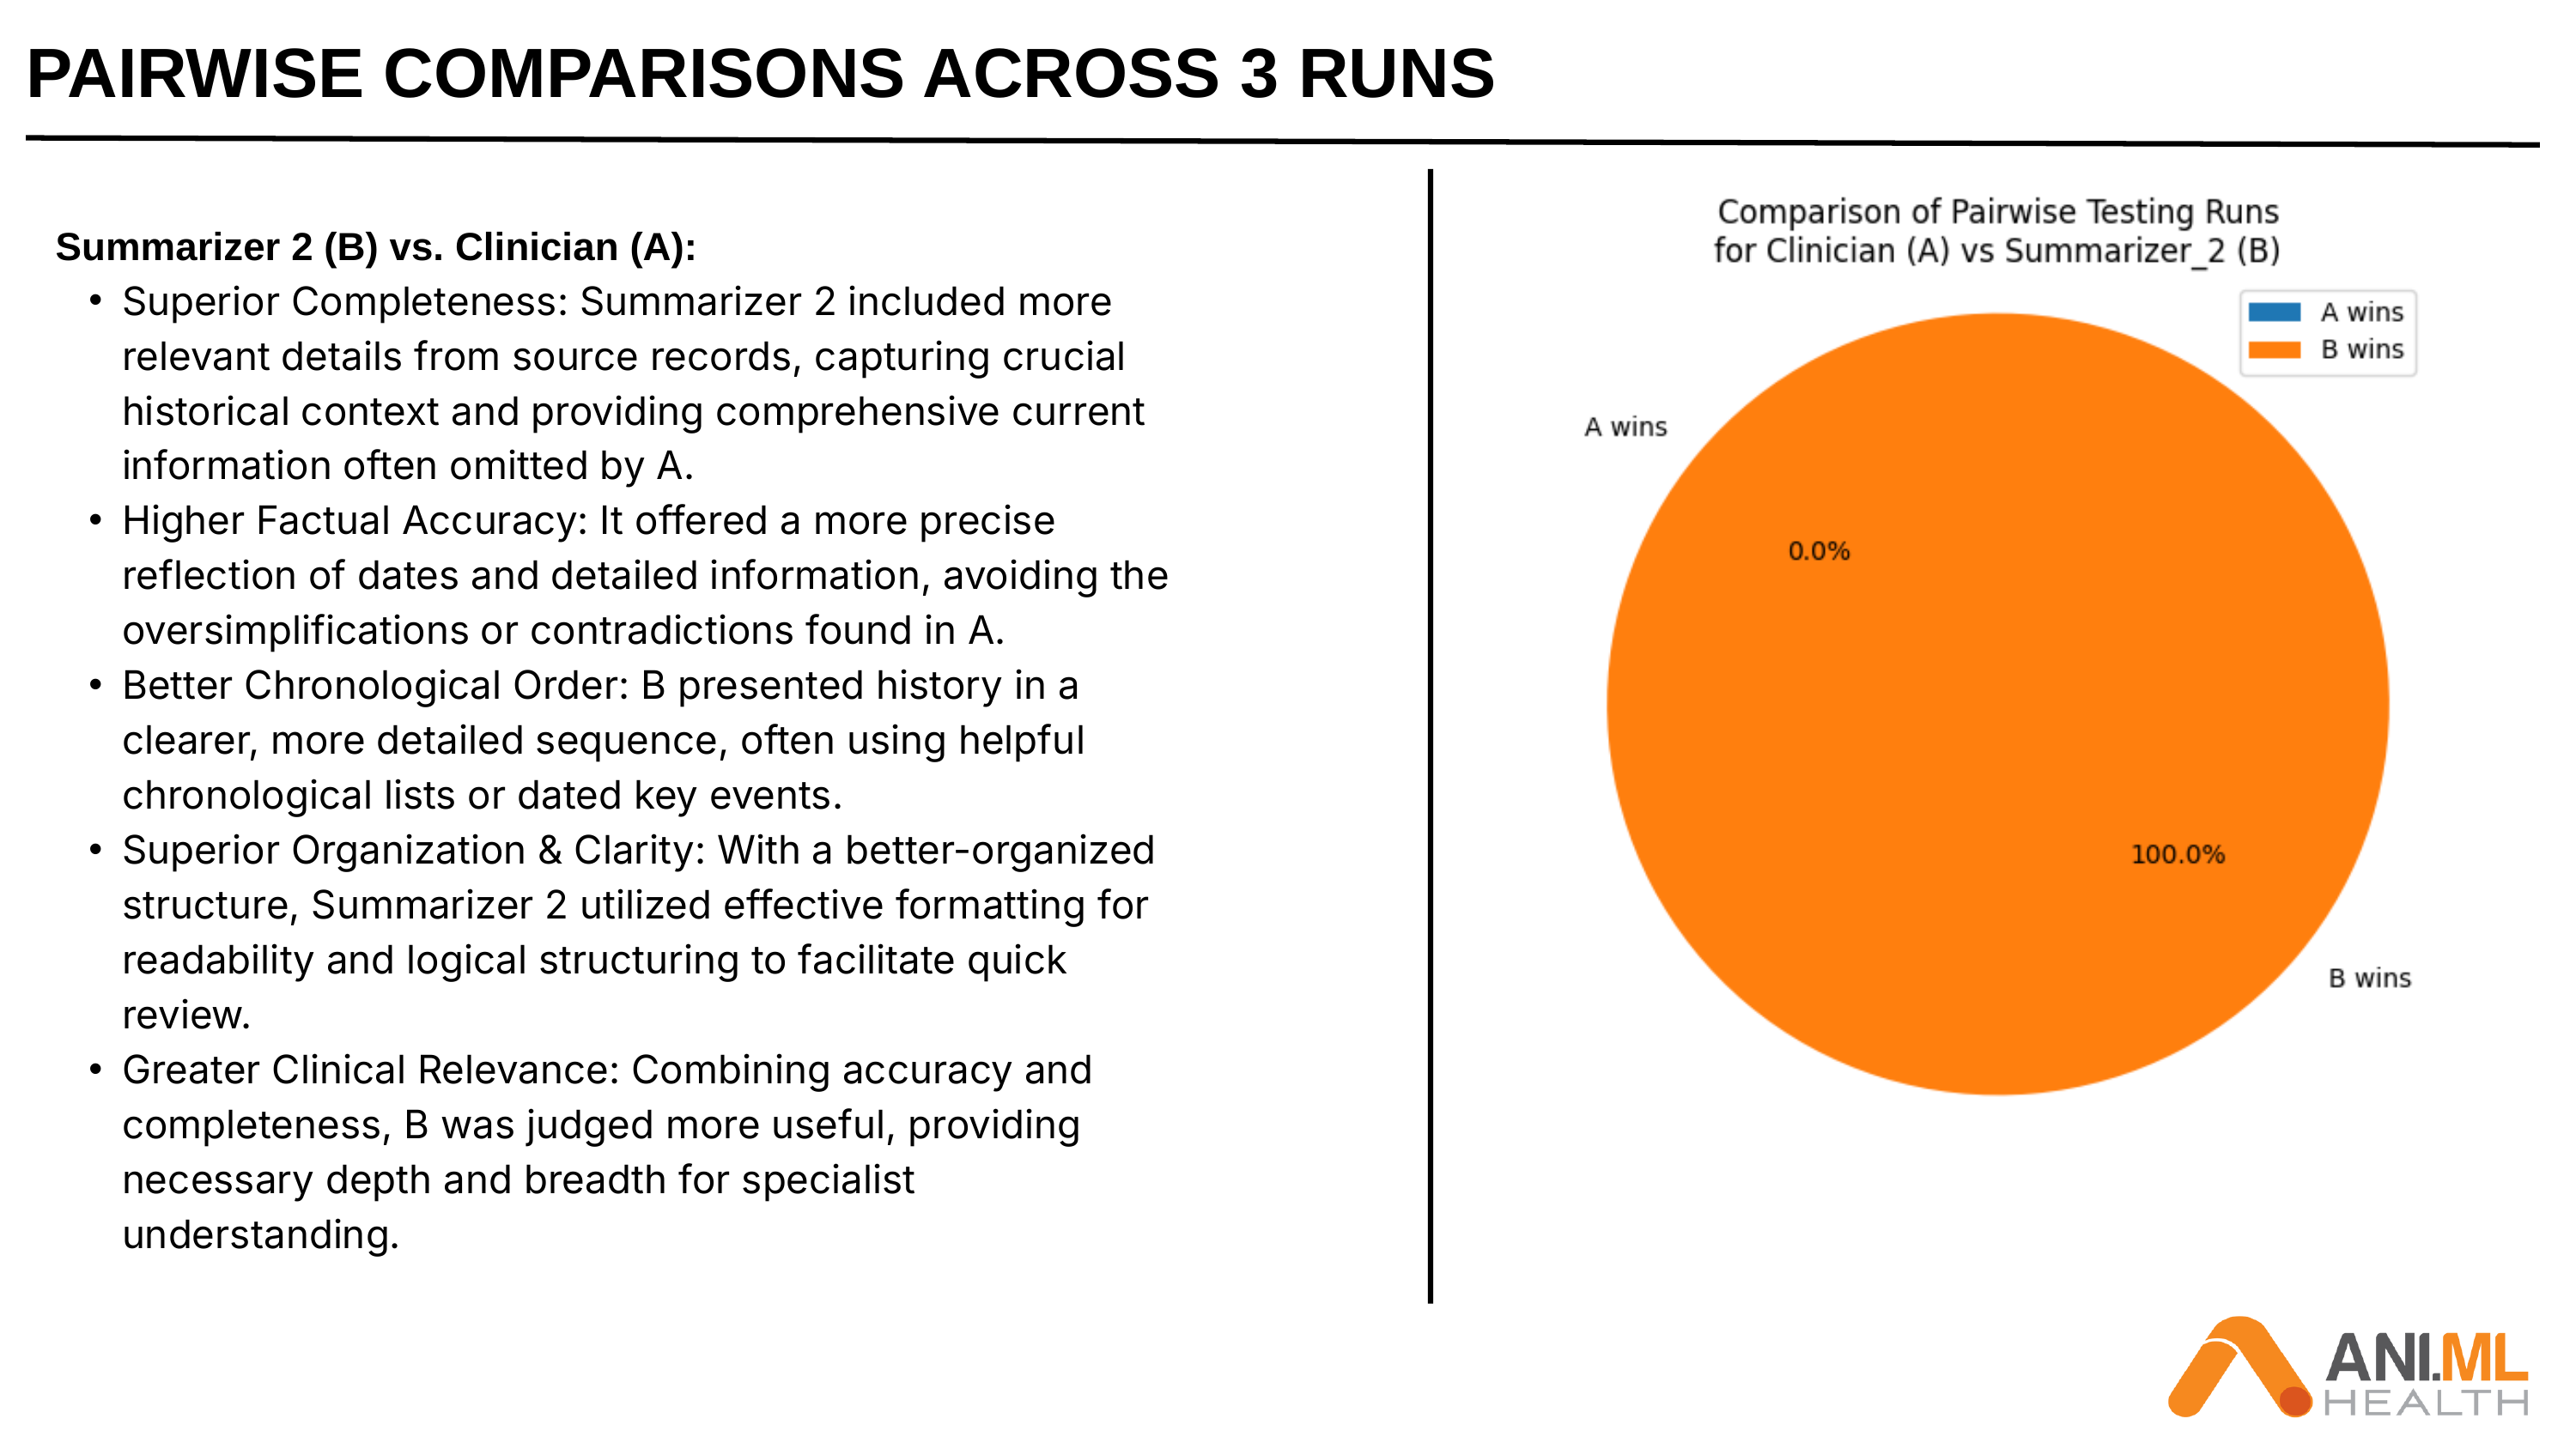

PAIRWISE COMPARISONS ACROSS 3 RUNS

Summarizer 2 (B) vs. Clinician (A):
Superior Completeness: Summarizer 2 included more relevant details from source records, capturing crucial historical context and providing comprehensive current information often omitted by A.
Higher Factual Accuracy: It offered a more precise reflection of dates and detailed information, avoiding the oversimplifications or contradictions found in A.
Better Chronological Order: B presented history in a clearer, more detailed sequence, often using helpful chronological lists or dated key events.
Superior Organization & Clarity: With a better-organized structure, Summarizer 2 utilized effective formatting for readability and logical structuring to facilitate quick review.
Greater Clinical Relevance: Combining accuracy and completeness, B was judged more useful, providing necessary depth and breadth for specialist understanding.